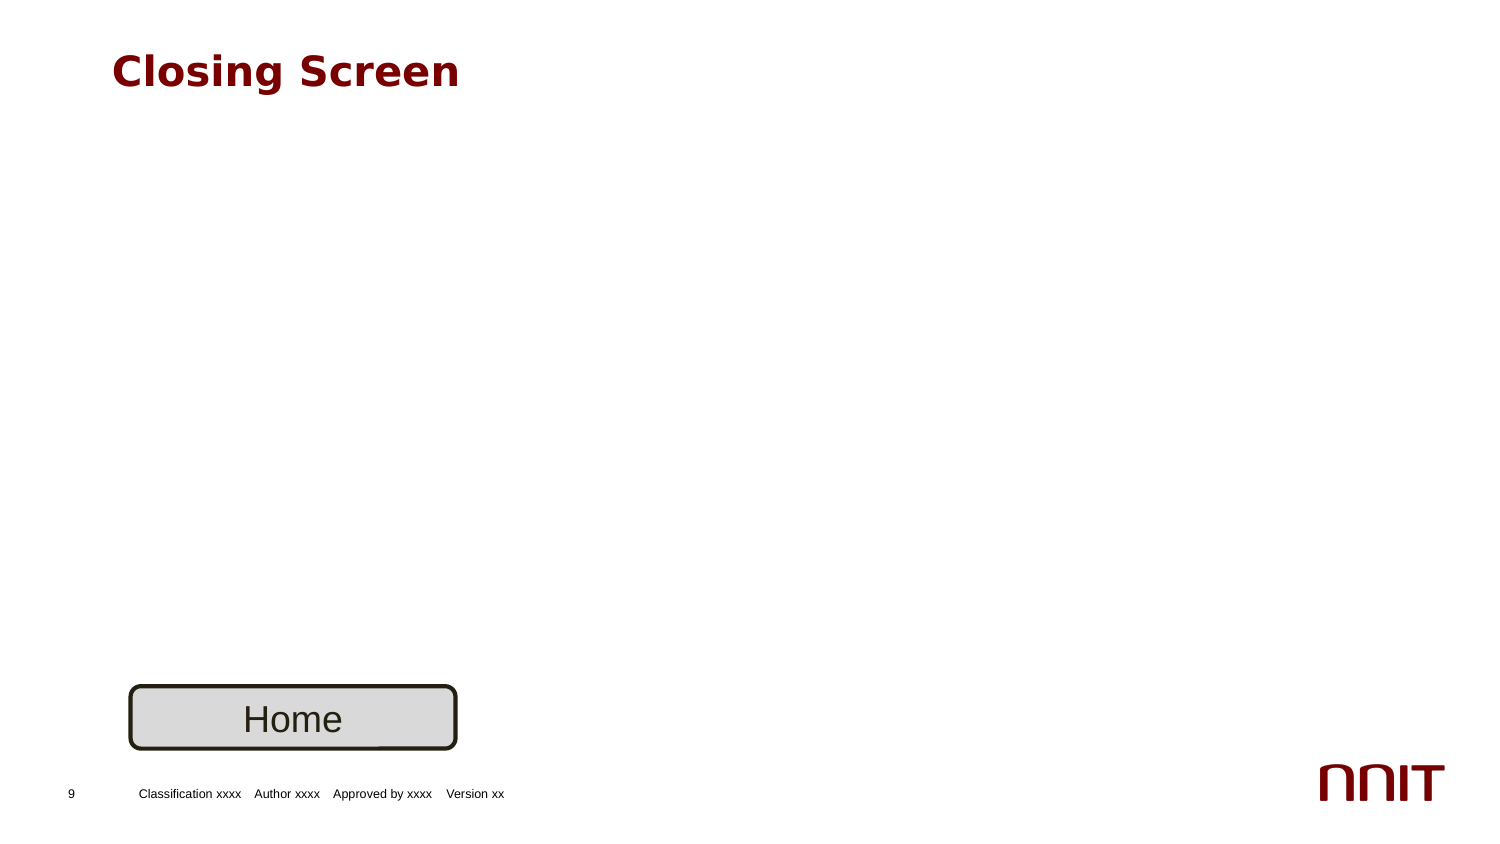

Closing Screen
Home
9
Classification xxxx    Author xxxx    Approved by xxxx    Version xx